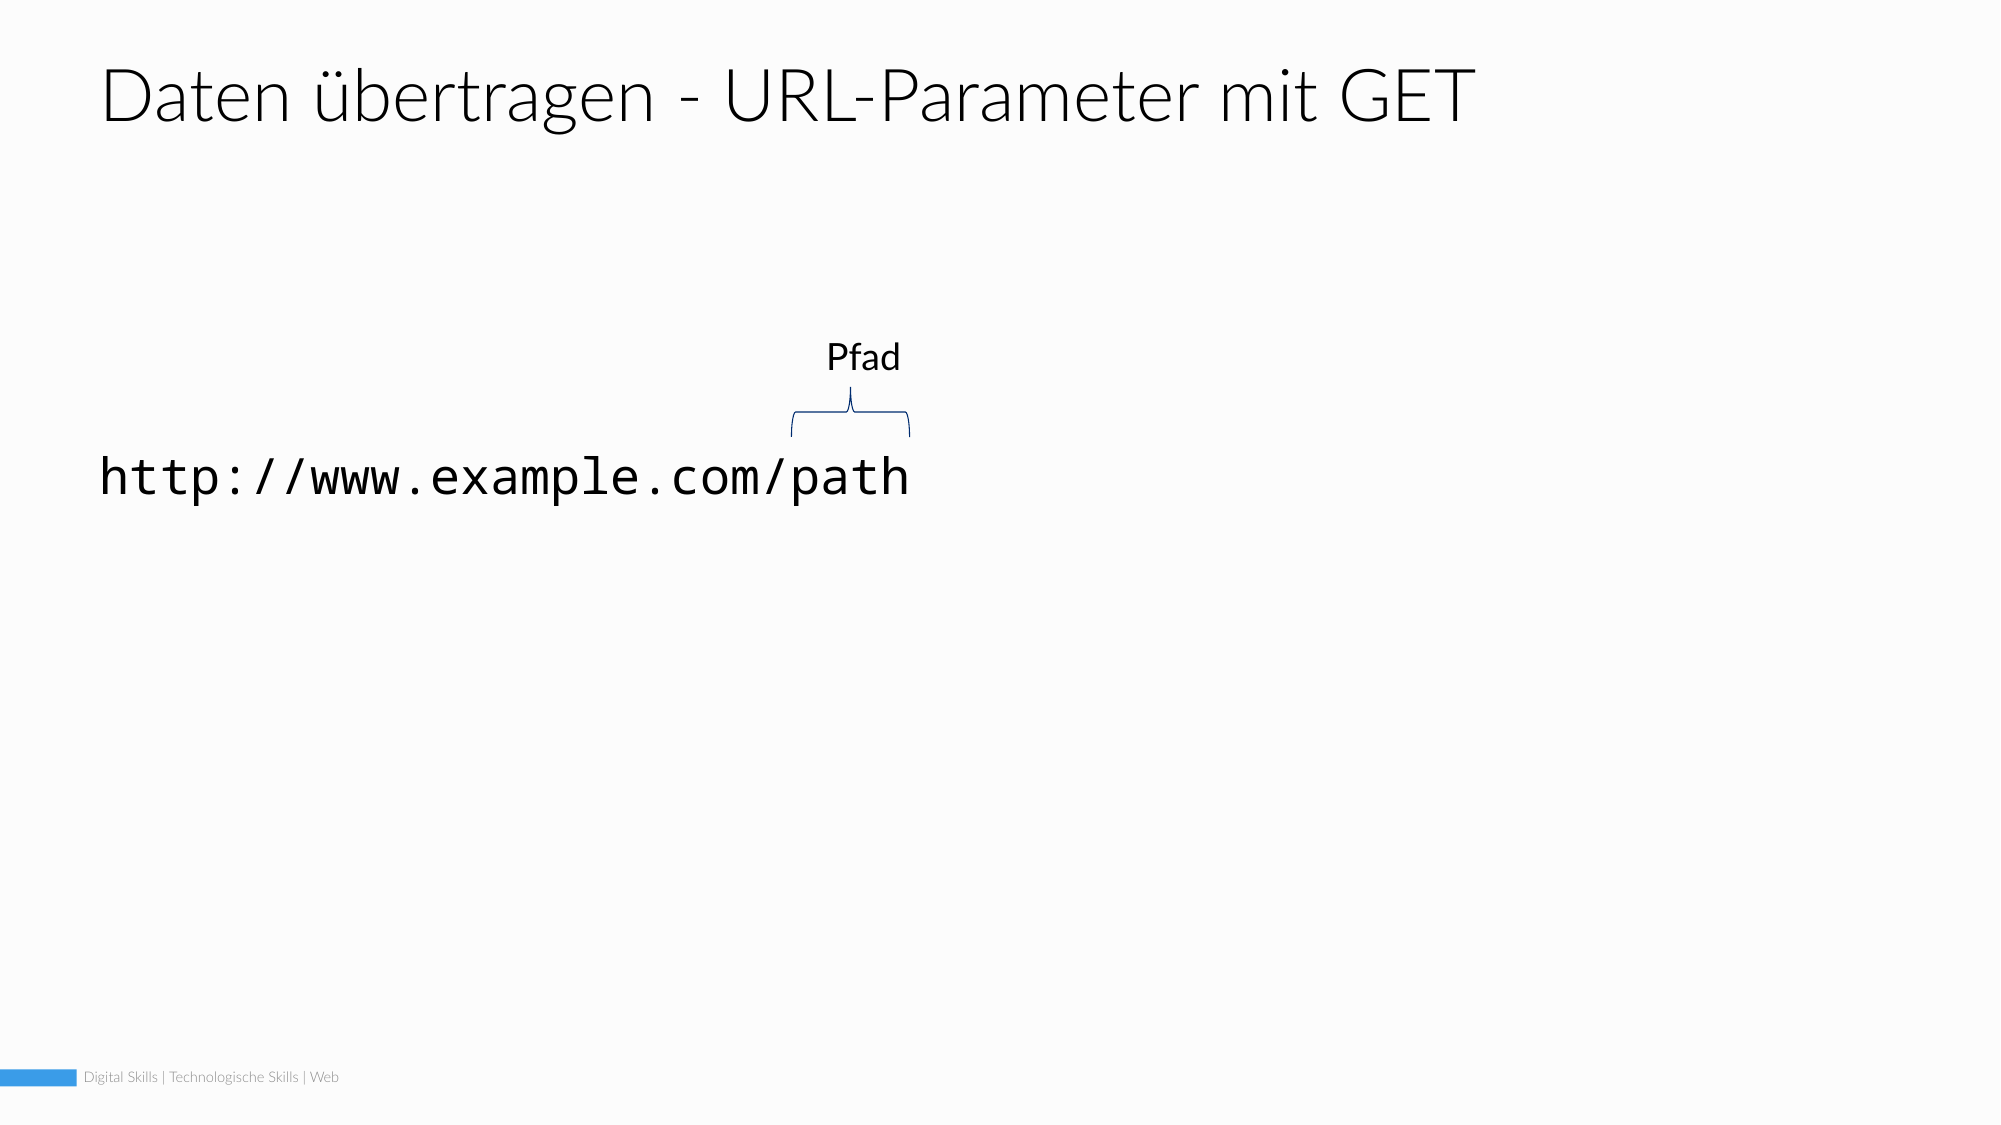

# Daten übertragen - URL-Parameter mit GET
Pfad

http://www.example.com/path